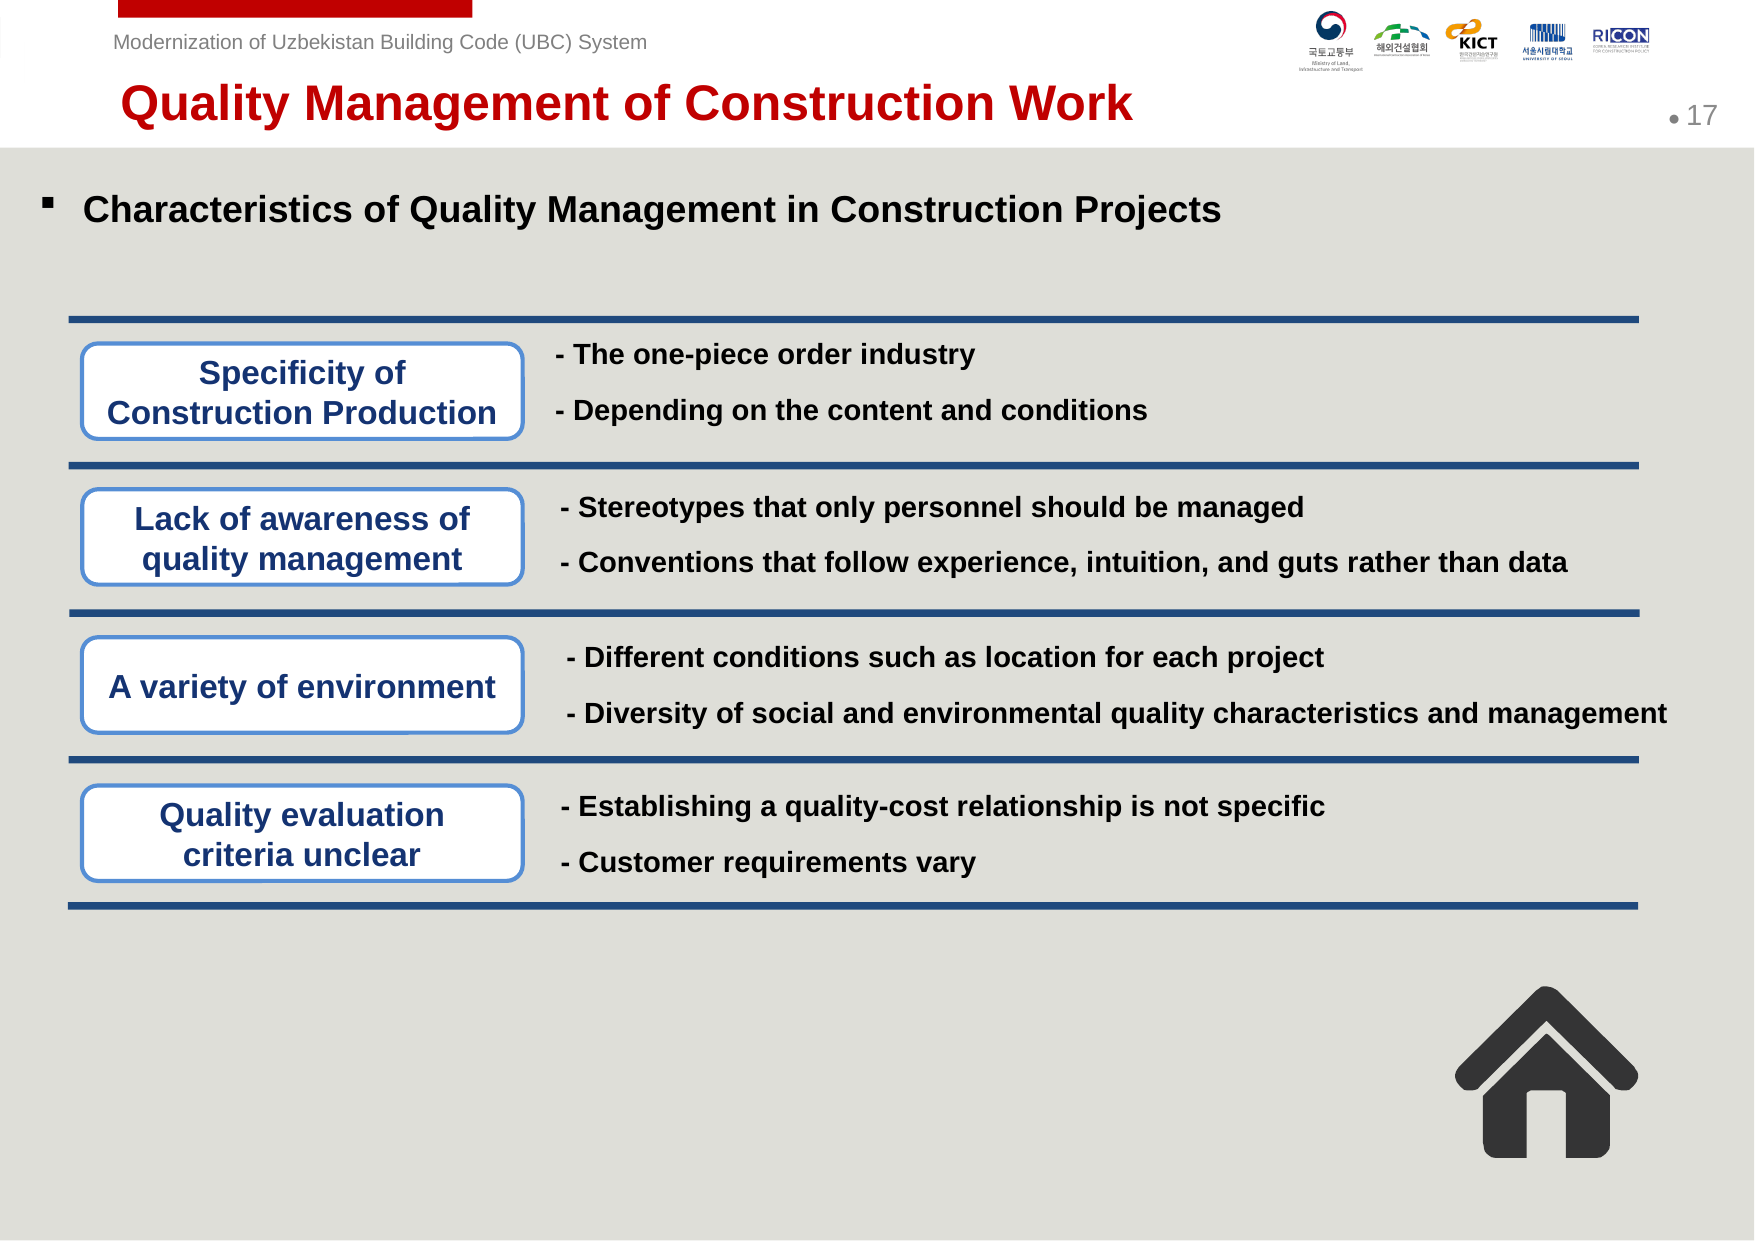

Quality Management of Construction Work
Characteristics of Quality Management in Construction Projects

- The one-piece order industry
- Depending on the content and conditions
Specificity of Construction Production

- Stereotypes that only personnel should be managed
- Conventions that follow experience, intuition, and guts rather than data
Lack of awareness of quality management

- Different conditions such as location for each project
- Diversity of social and environmental quality characteristics and management
A variety of environment

- Establishing a quality-cost relationship is not specific
- Customer requirements vary
Quality evaluation criteria unclear